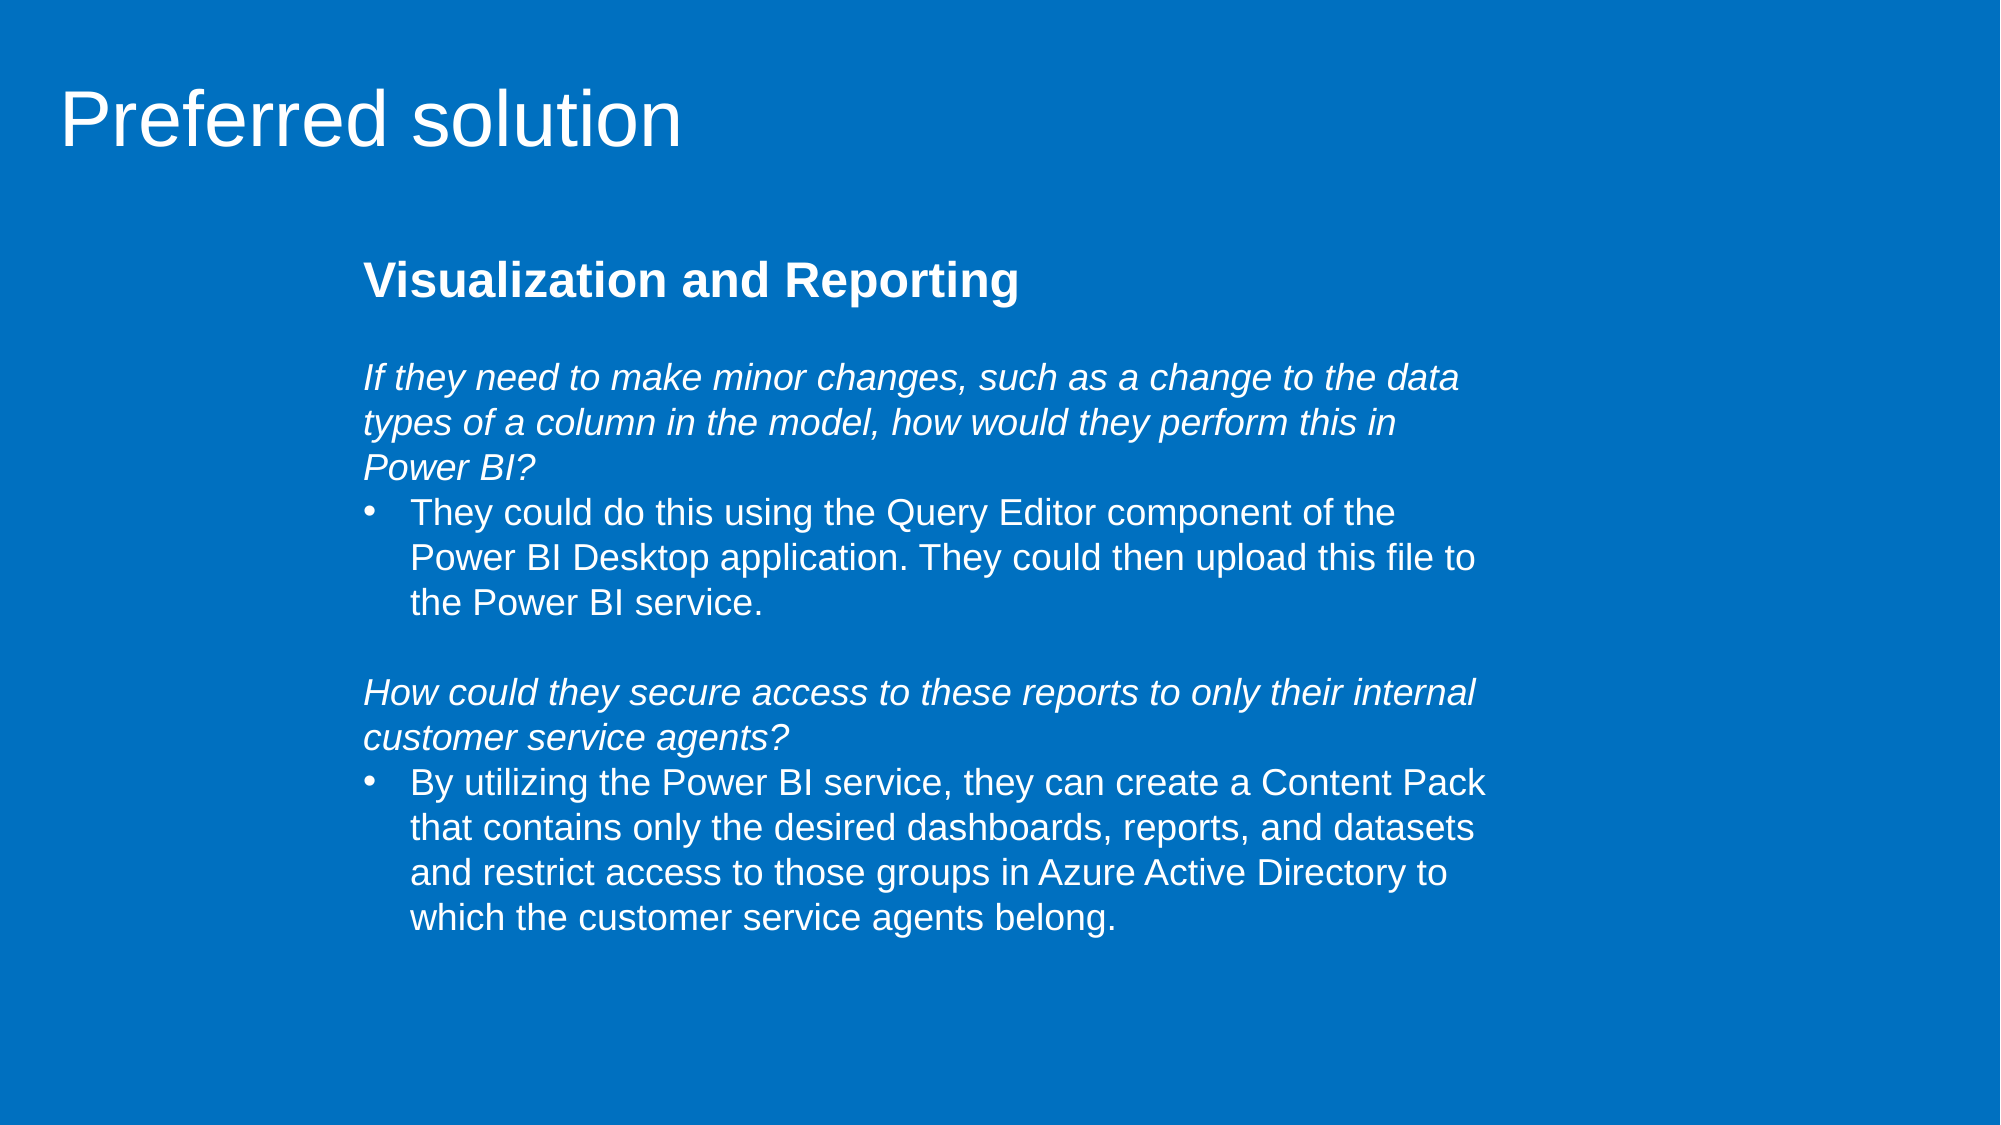

# Preferred solution
Visualization and Reporting

If they need to make minor changes, such as a change to the data types of a column in the model, how would they perform this in Power BI?
They could do this using the Query Editor component of the Power BI Desktop application. They could then upload this file to the Power BI service.

How could they secure access to these reports to only their internal customer service agents?
By utilizing the Power BI service, they can create a Content Pack that contains only the desired dashboards, reports, and datasets and restrict access to those groups in Azure Active Directory to which the customer service agents belong.